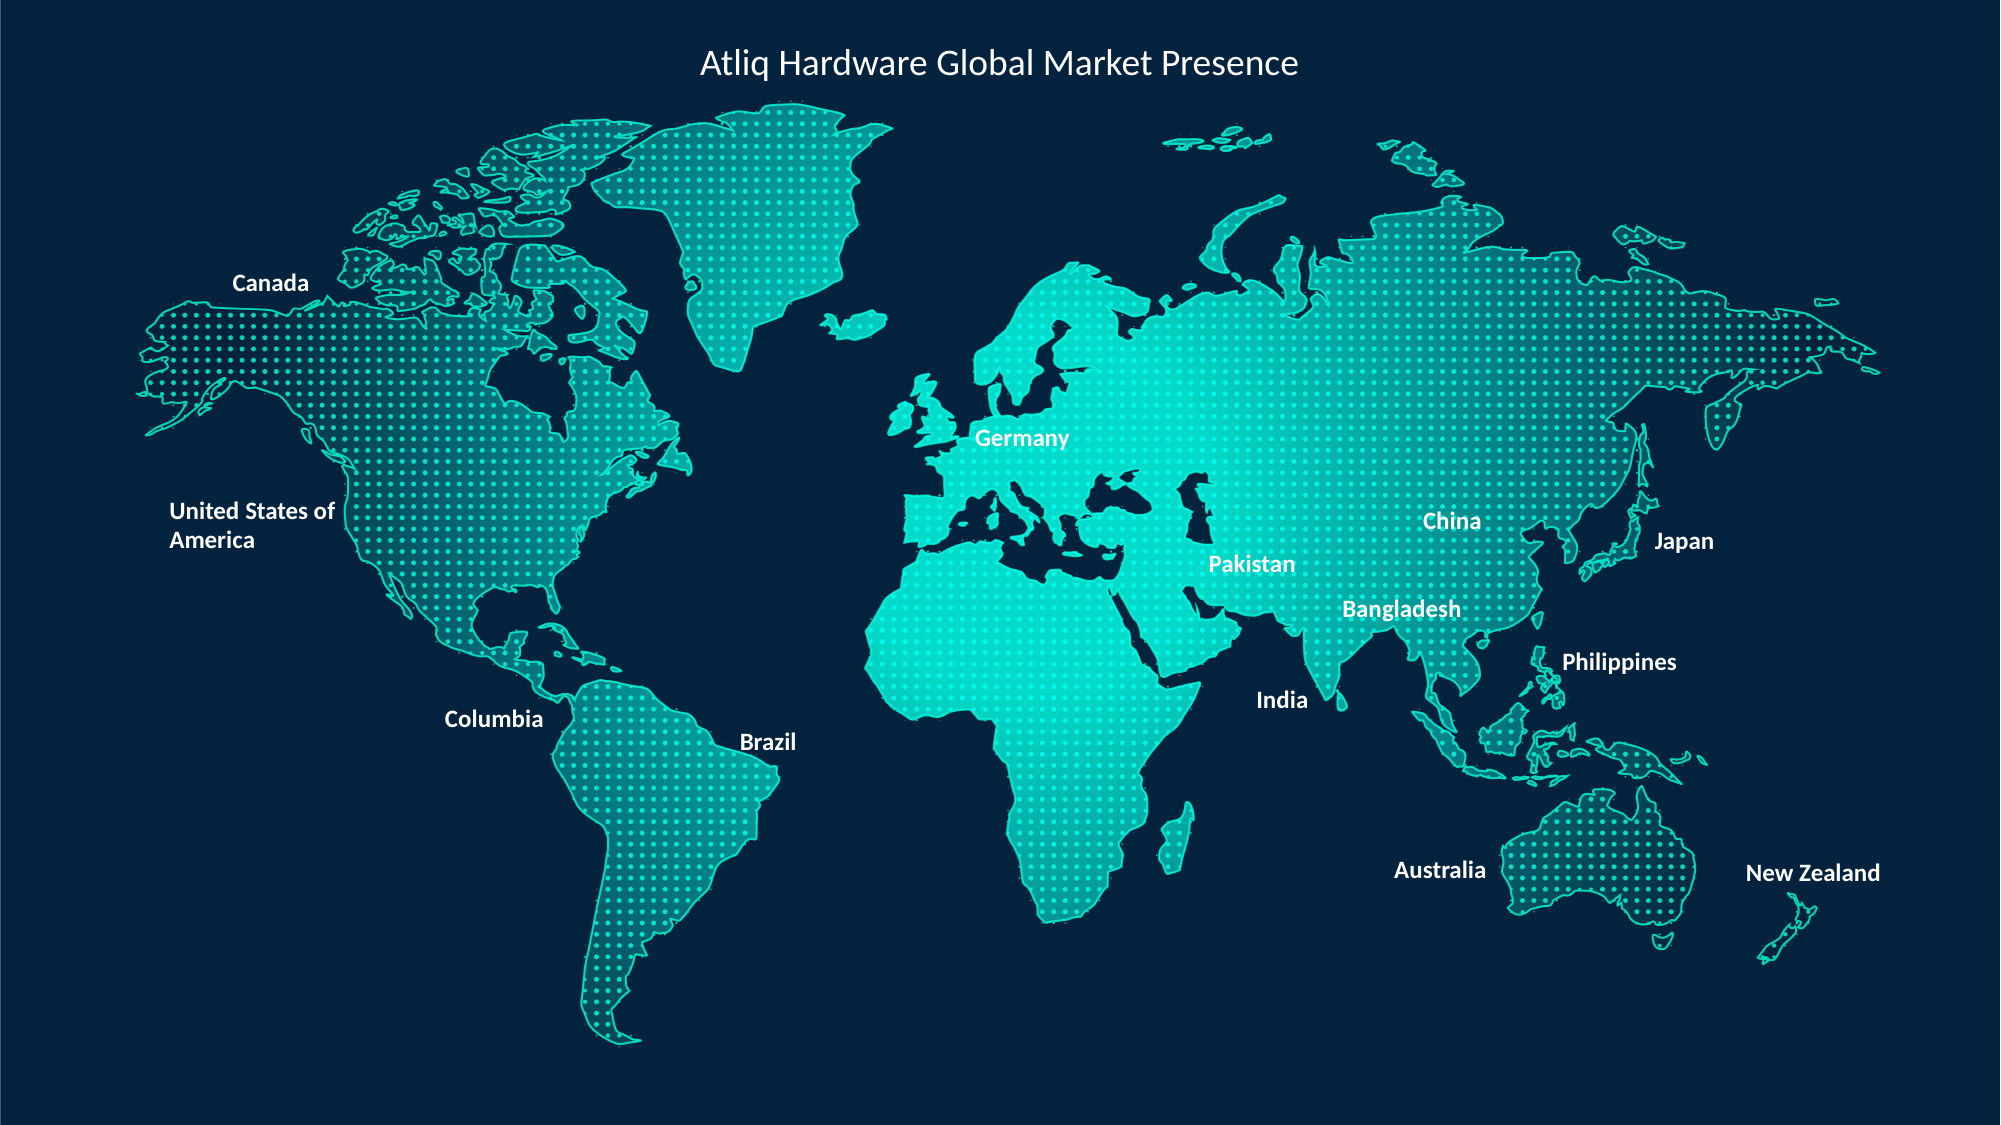

Atliq Hardware Global Market Presence
Canada
Germany
United States of America
China
Japan
Pakistan
Bangladesh
Philippines
India
Columbia
Brazil
Australia
New Zealand